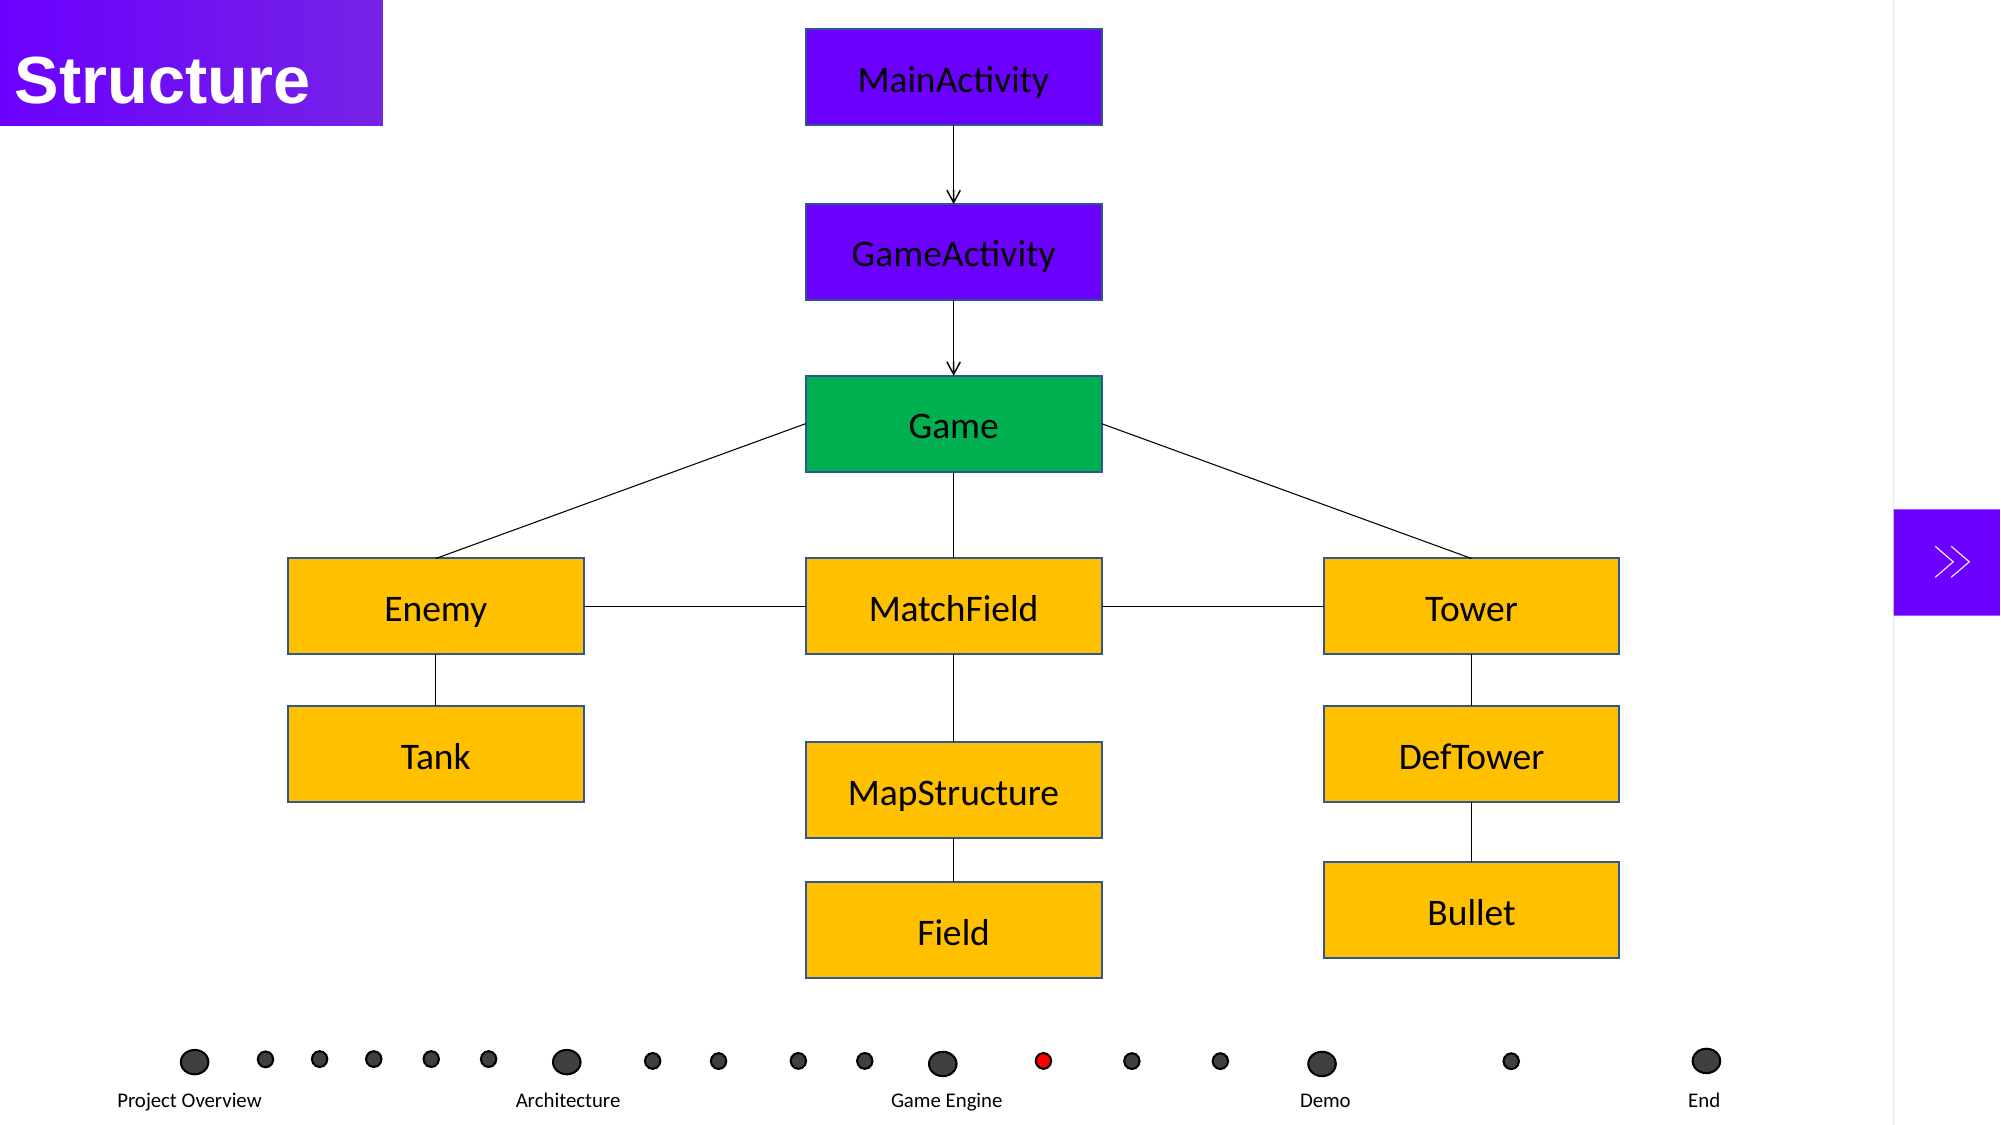

Structure
MainActivity
GameActivity
Game

Tower
Enemy
MatchField
Tank
DefTower
MapStructure
Bullet
Field

| Project Overview | Architecture | Game Engine | Demo | End |
| --- | --- | --- | --- | --- |